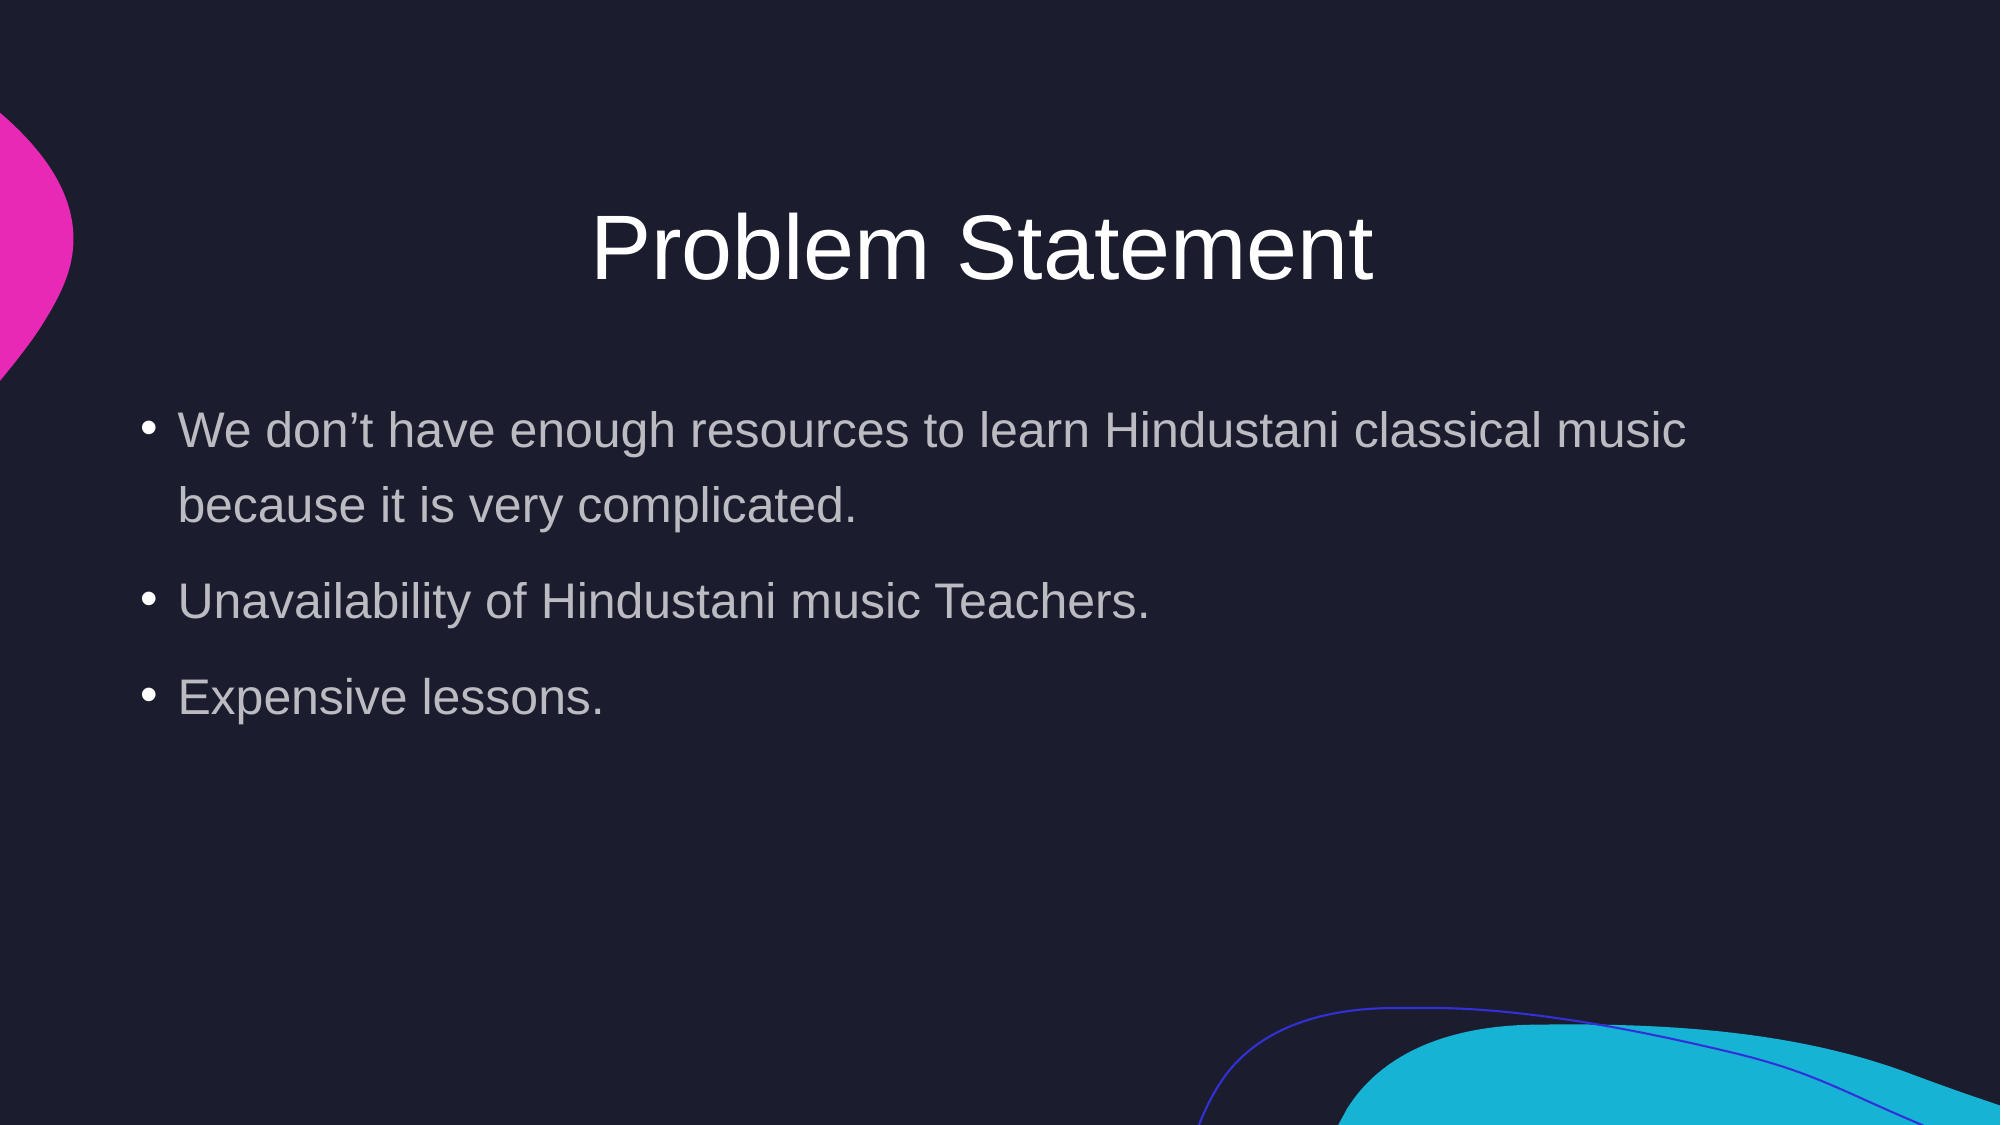

# Problem Statement
We don’t have enough resources to learn Hindustani classical music because it is very complicated.
Unavailability of Hindustani music Teachers.
Expensive lessons.